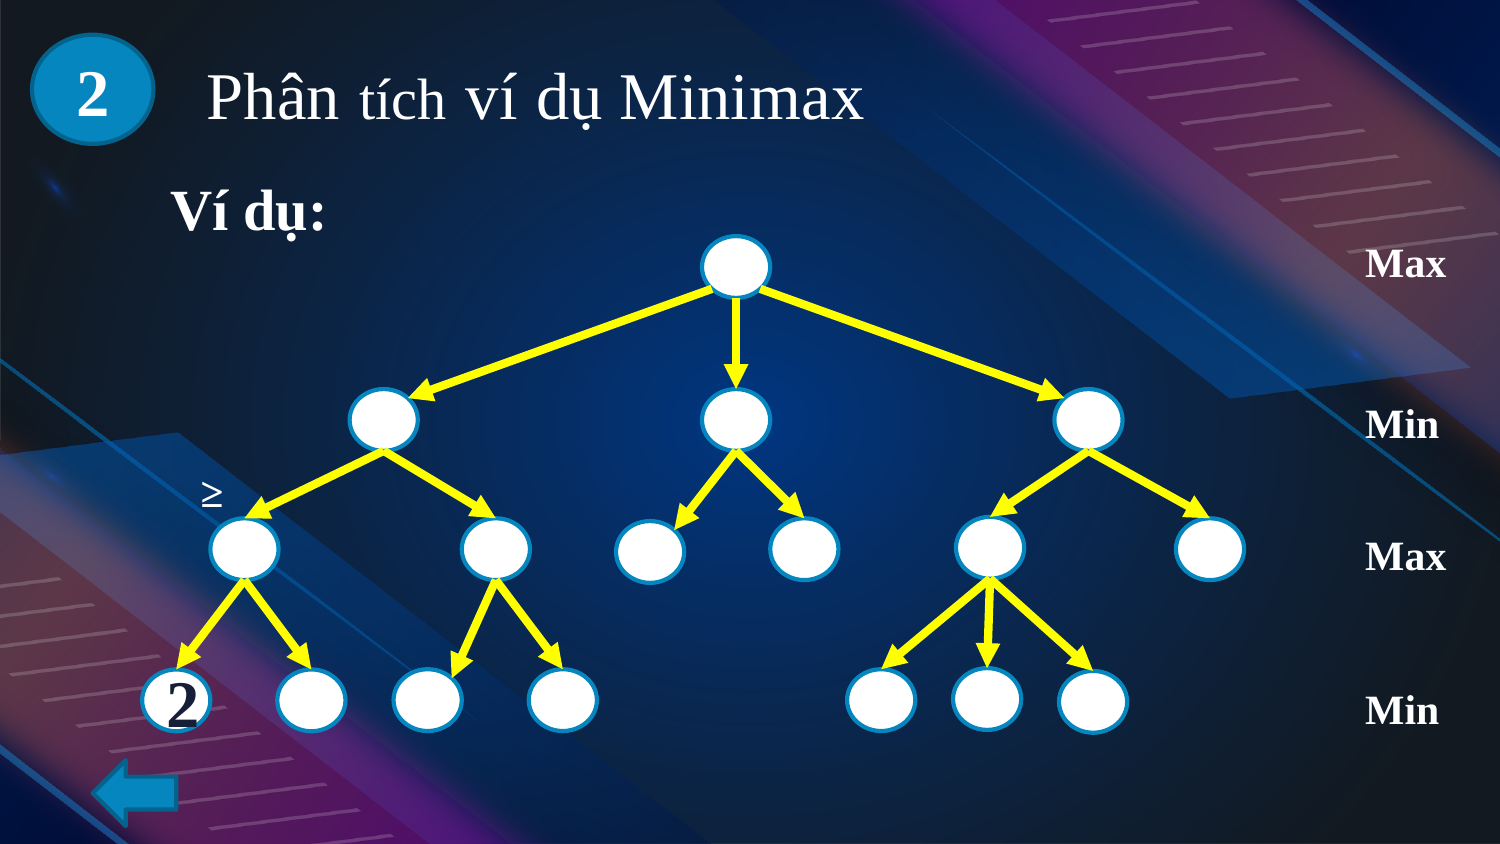

2
# Phân tích ví dụ Minimax
      Ví dụ:
Max

Min

≥
Max

Min

2